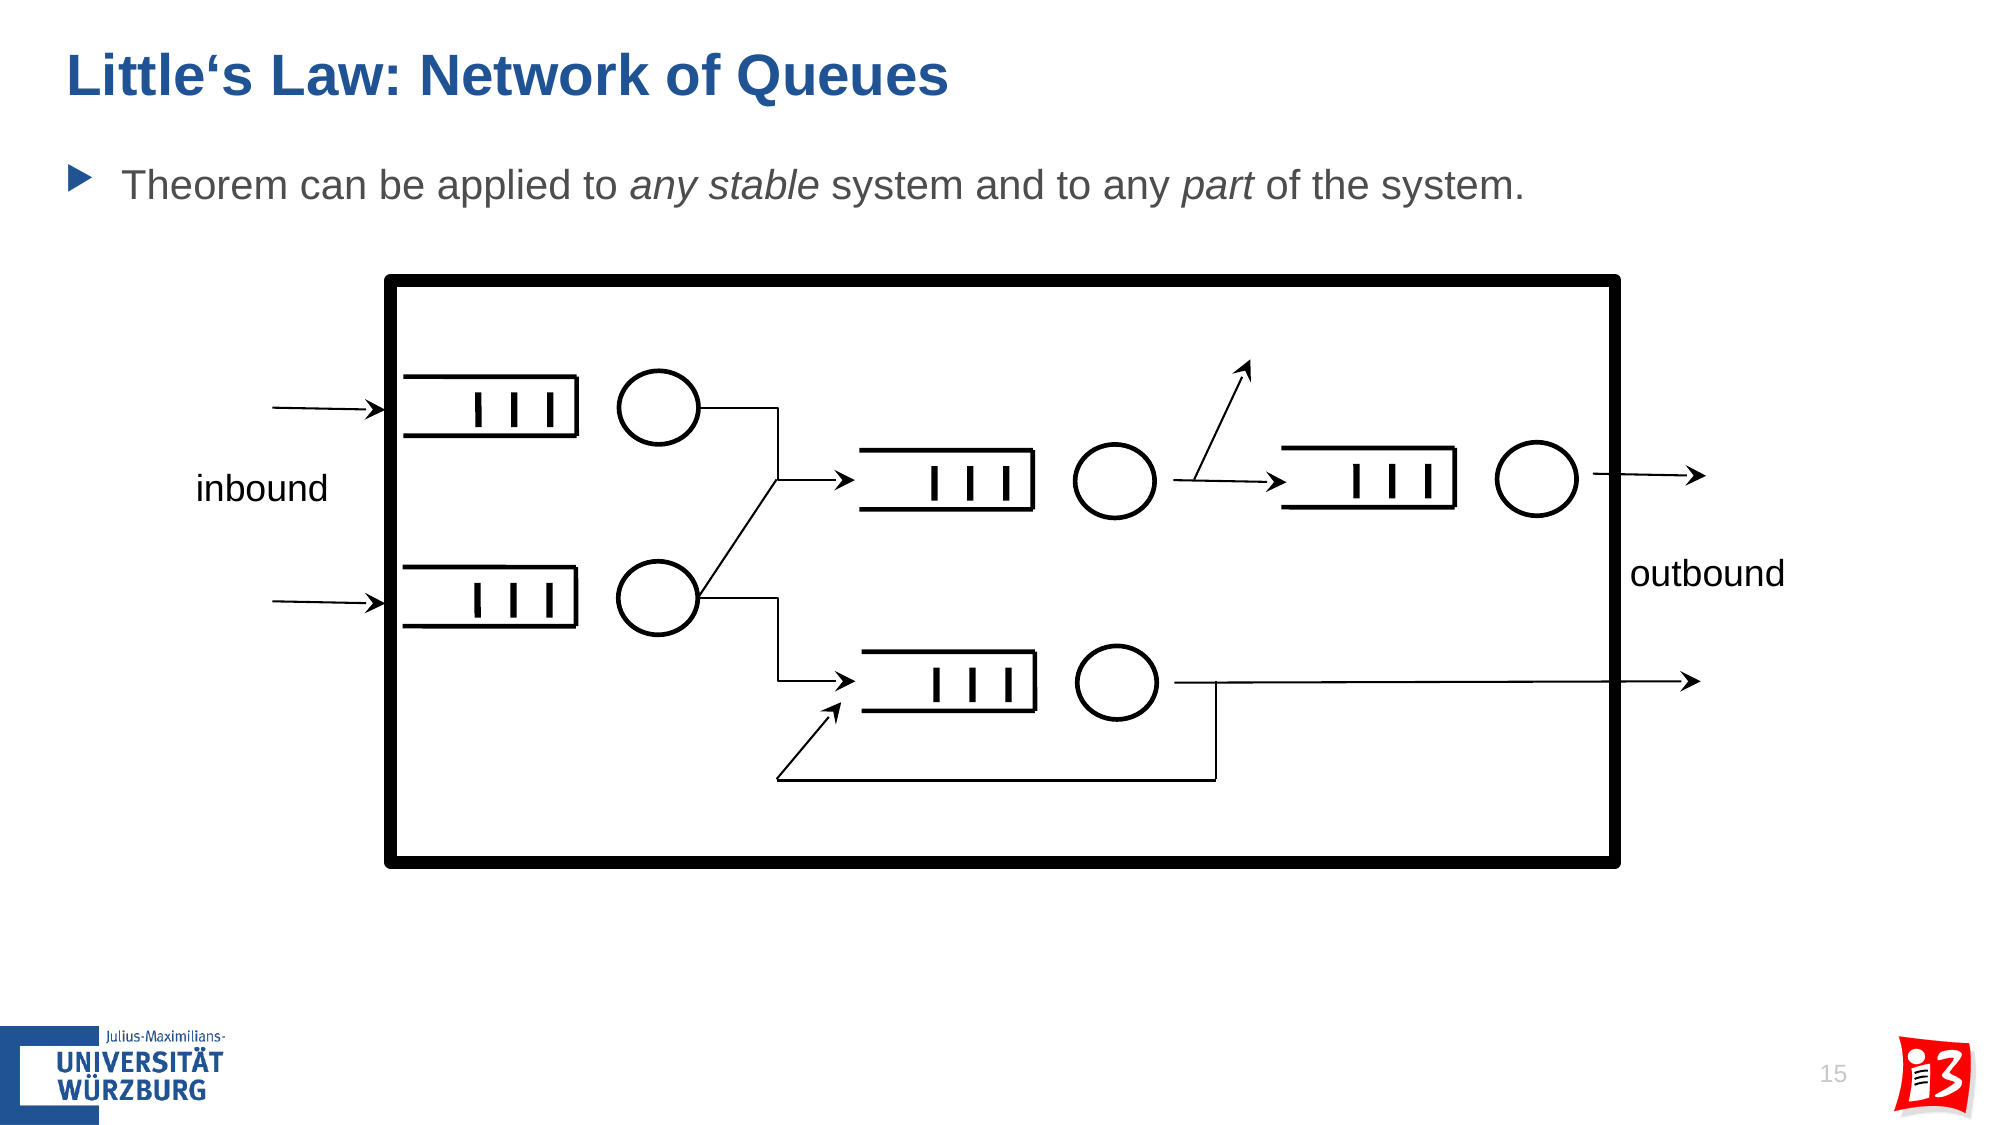

# Little‘s Law: Network of Queues
Theorem can be applied to any stable system and to any part of the system.

inbound
outbound

15